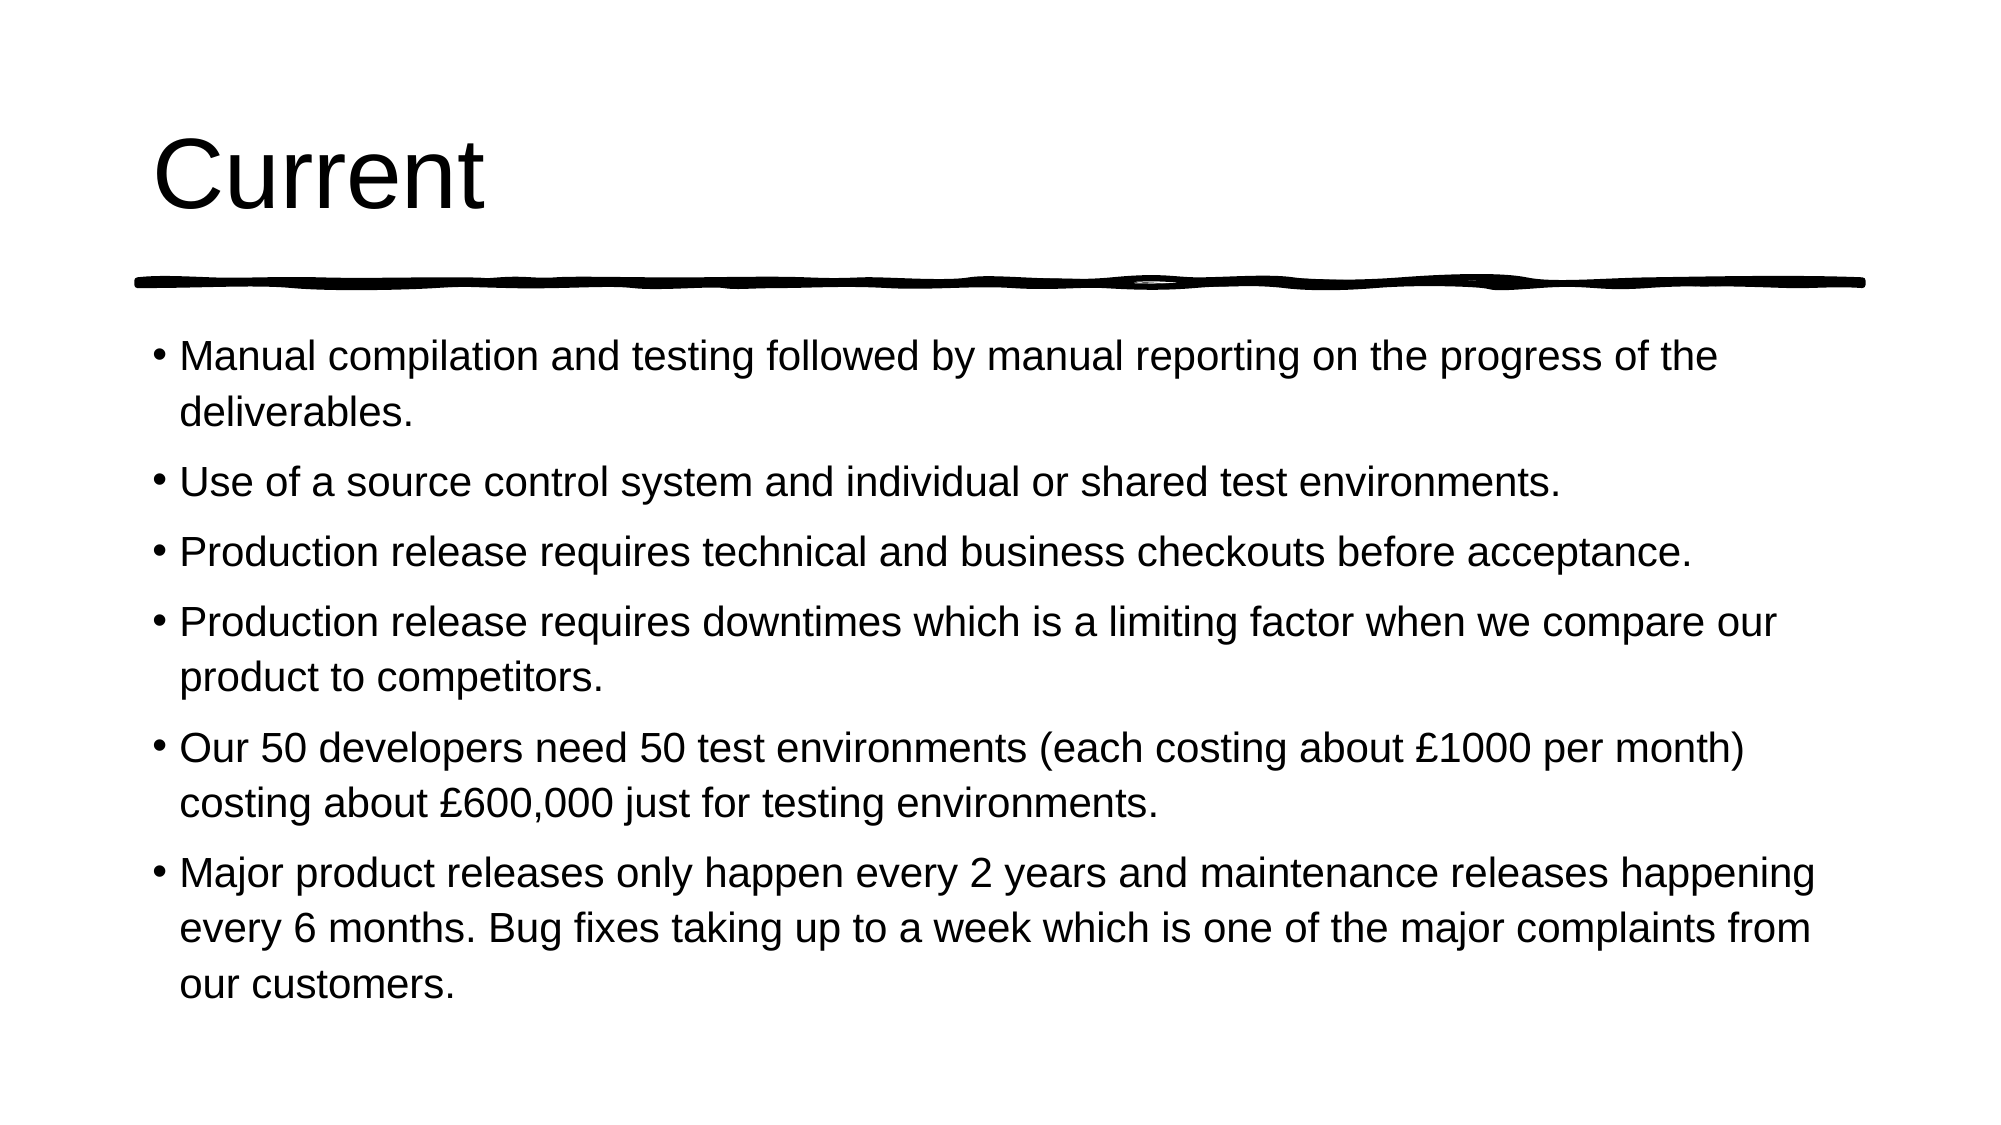

# Current
Manual compilation and testing followed by manual reporting on the progress of the deliverables.
Use of a source control system and individual or shared test environments.
Production release requires technical and business checkouts before acceptance.
Production release requires downtimes which is a limiting factor when we compare our product to competitors.
Our 50 developers need 50 test environments (each costing about £1000 per month)  costing about £600,000 just for testing environments.
Major product releases only happen every 2 years and maintenance releases happening every 6 months. Bug fixes taking up to a week which is one of the major complaints from our customers.